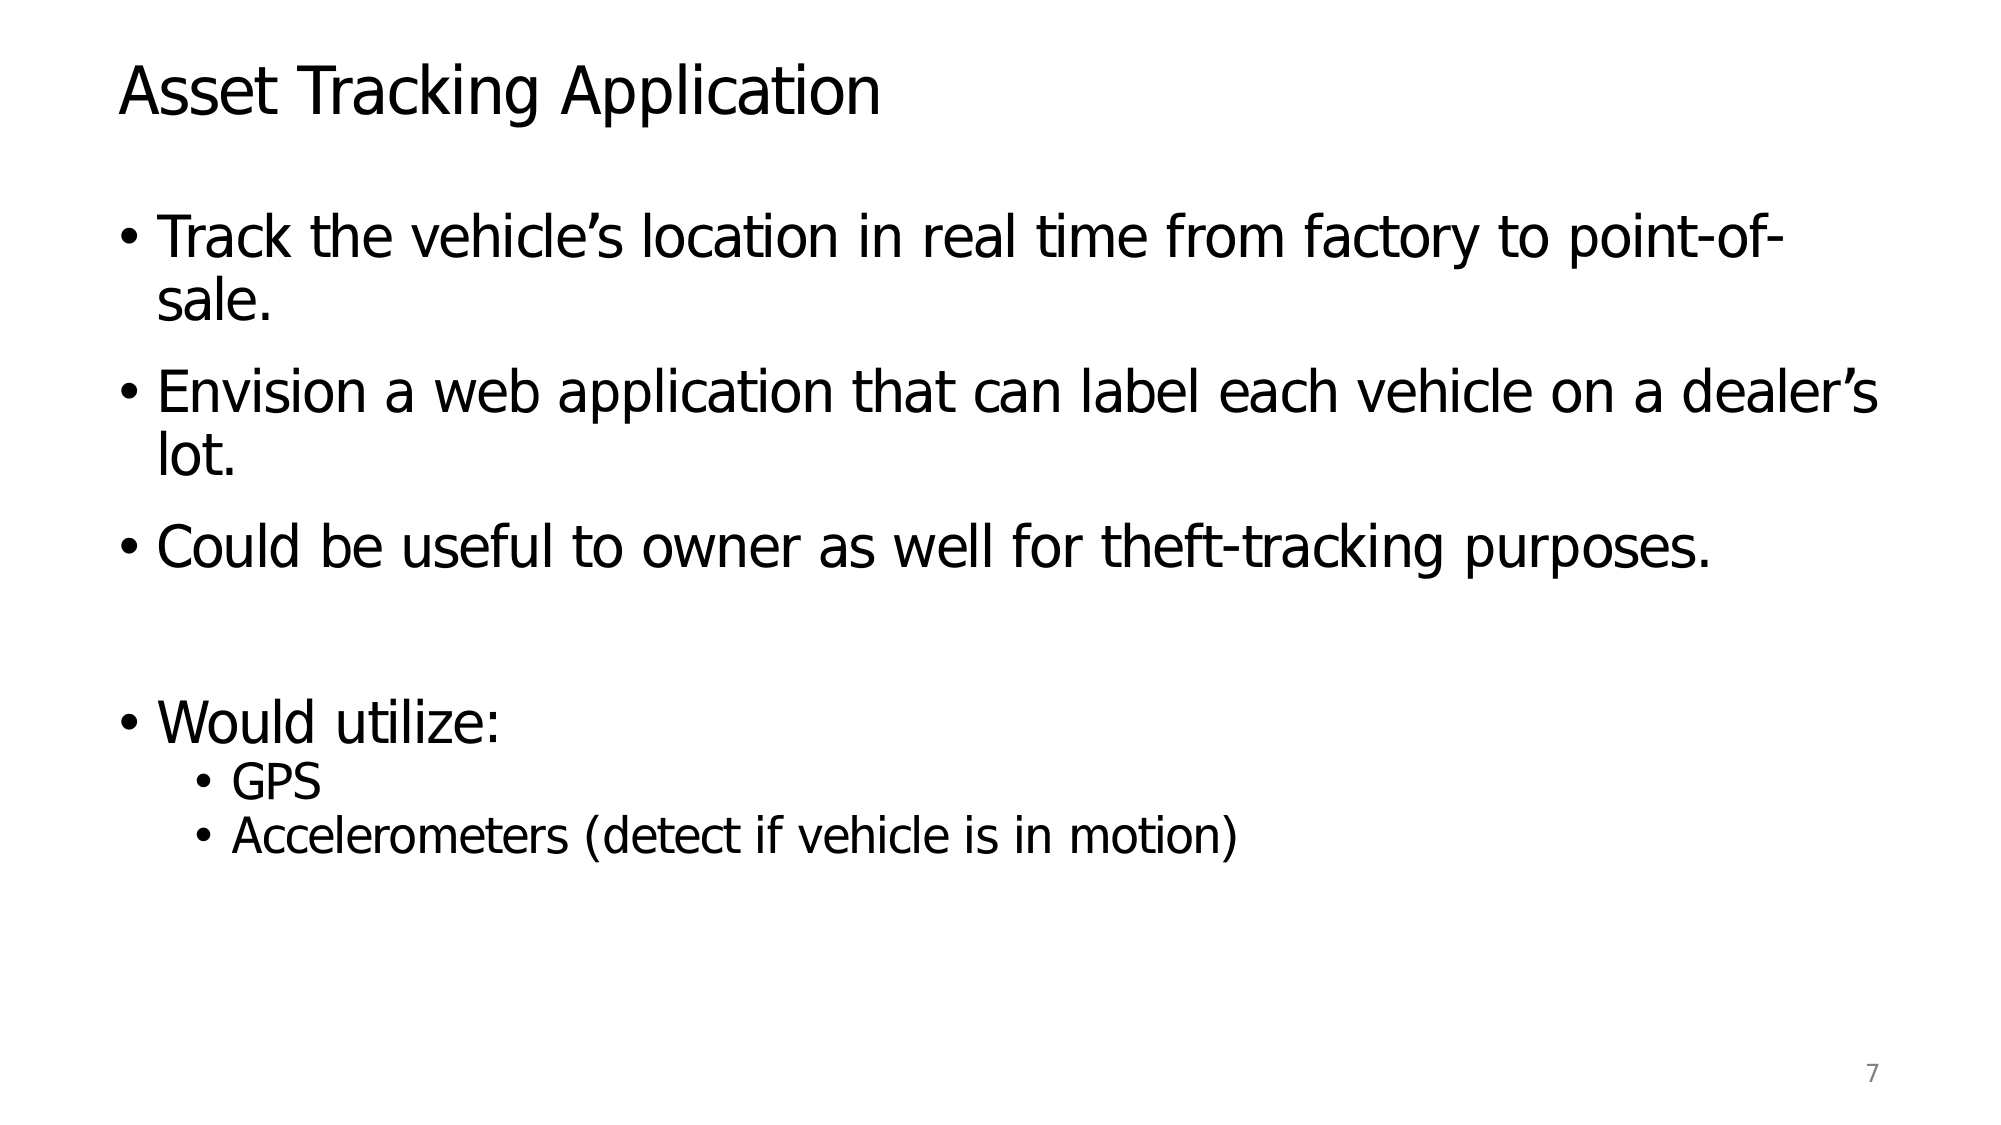

# Asset Tracking Application
Track the vehicle’s location in real time from factory to point-of-sale.
Envision a web application that can label each vehicle on a dealer’s lot.
Could be useful to owner as well for theft-tracking purposes.

Would utilize:
GPS
Accelerometers (detect if vehicle is in motion)
7